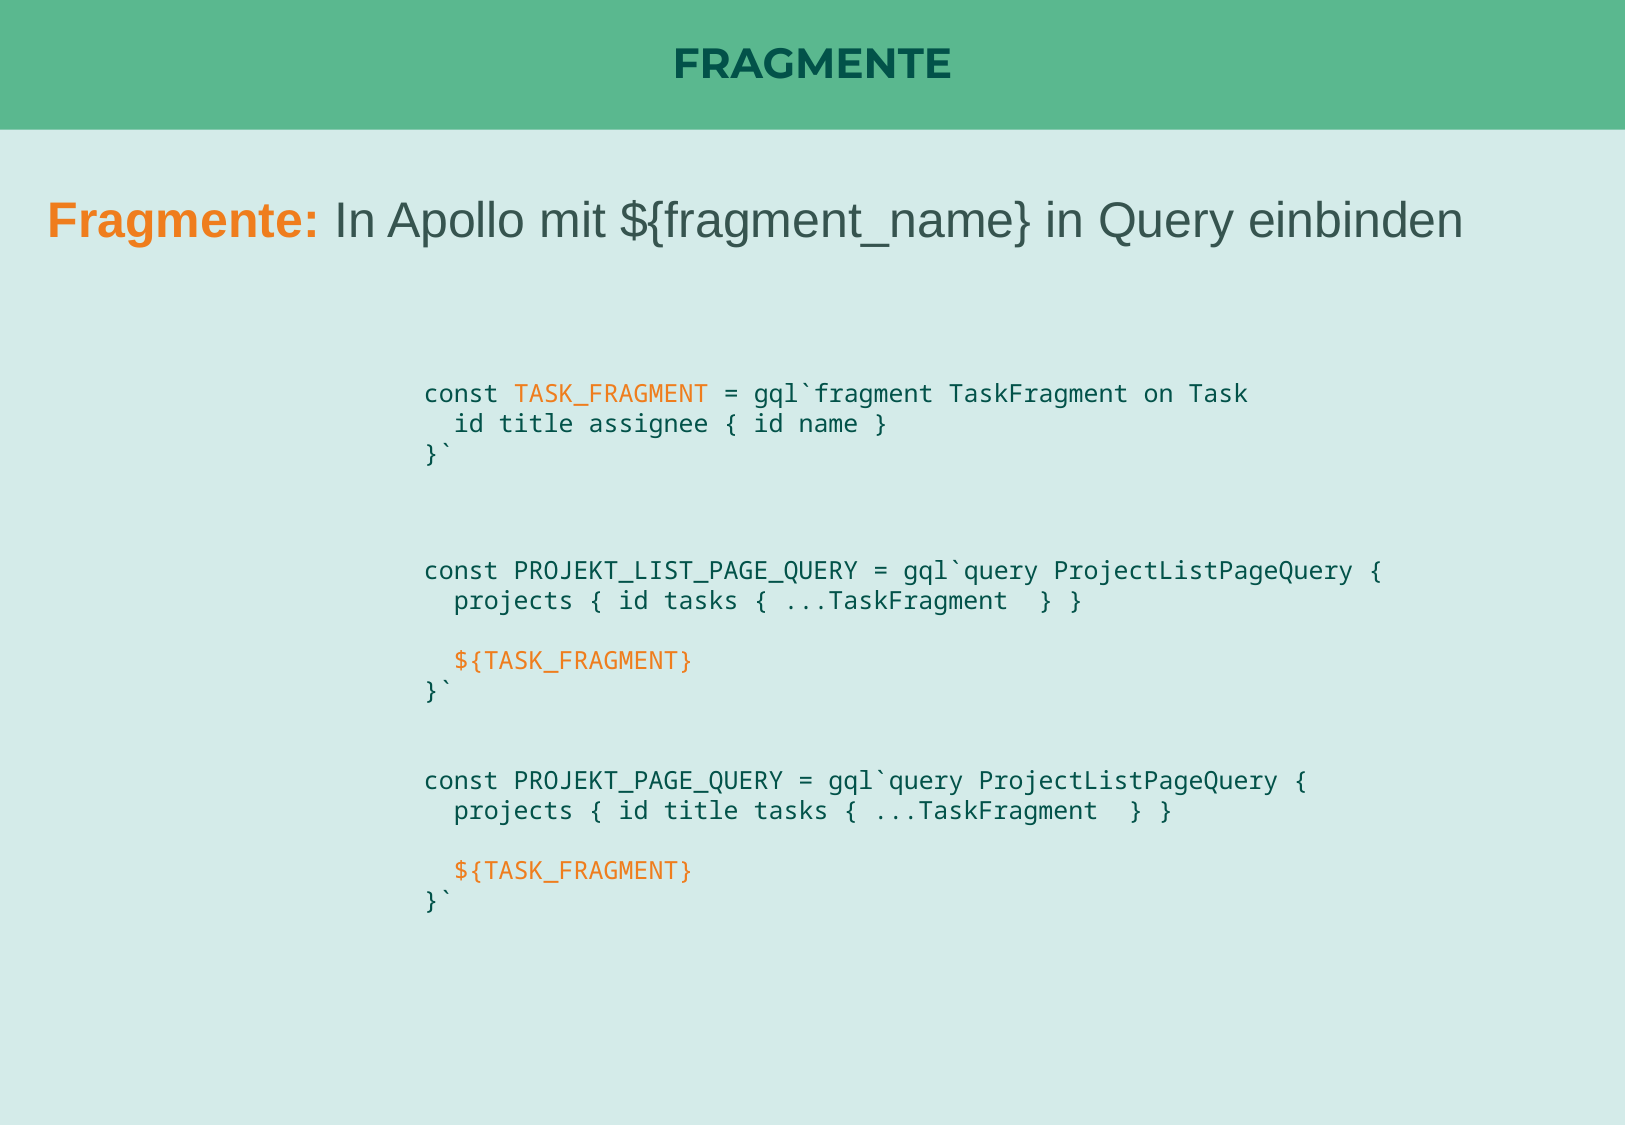

# Fragmente
Fragmente: In Apollo mit ${fragment_name} in Query einbinden

const TASK_FRAGMENT = gql`fragment TaskFragment on Task
  id title assignee { id name }
}`
const PROJEKT_LIST_PAGE_QUERY = gql`query ProjectListPageQuery {
  projects { id tasks { ...TaskFragment  } }

  ${TASK_FRAGMENT}
}`

const PROJEKT_PAGE_QUERY = gql`query ProjectListPageQuery {
  projects { id title tasks { ...TaskFragment  } }

  ${TASK_FRAGMENT}
}`